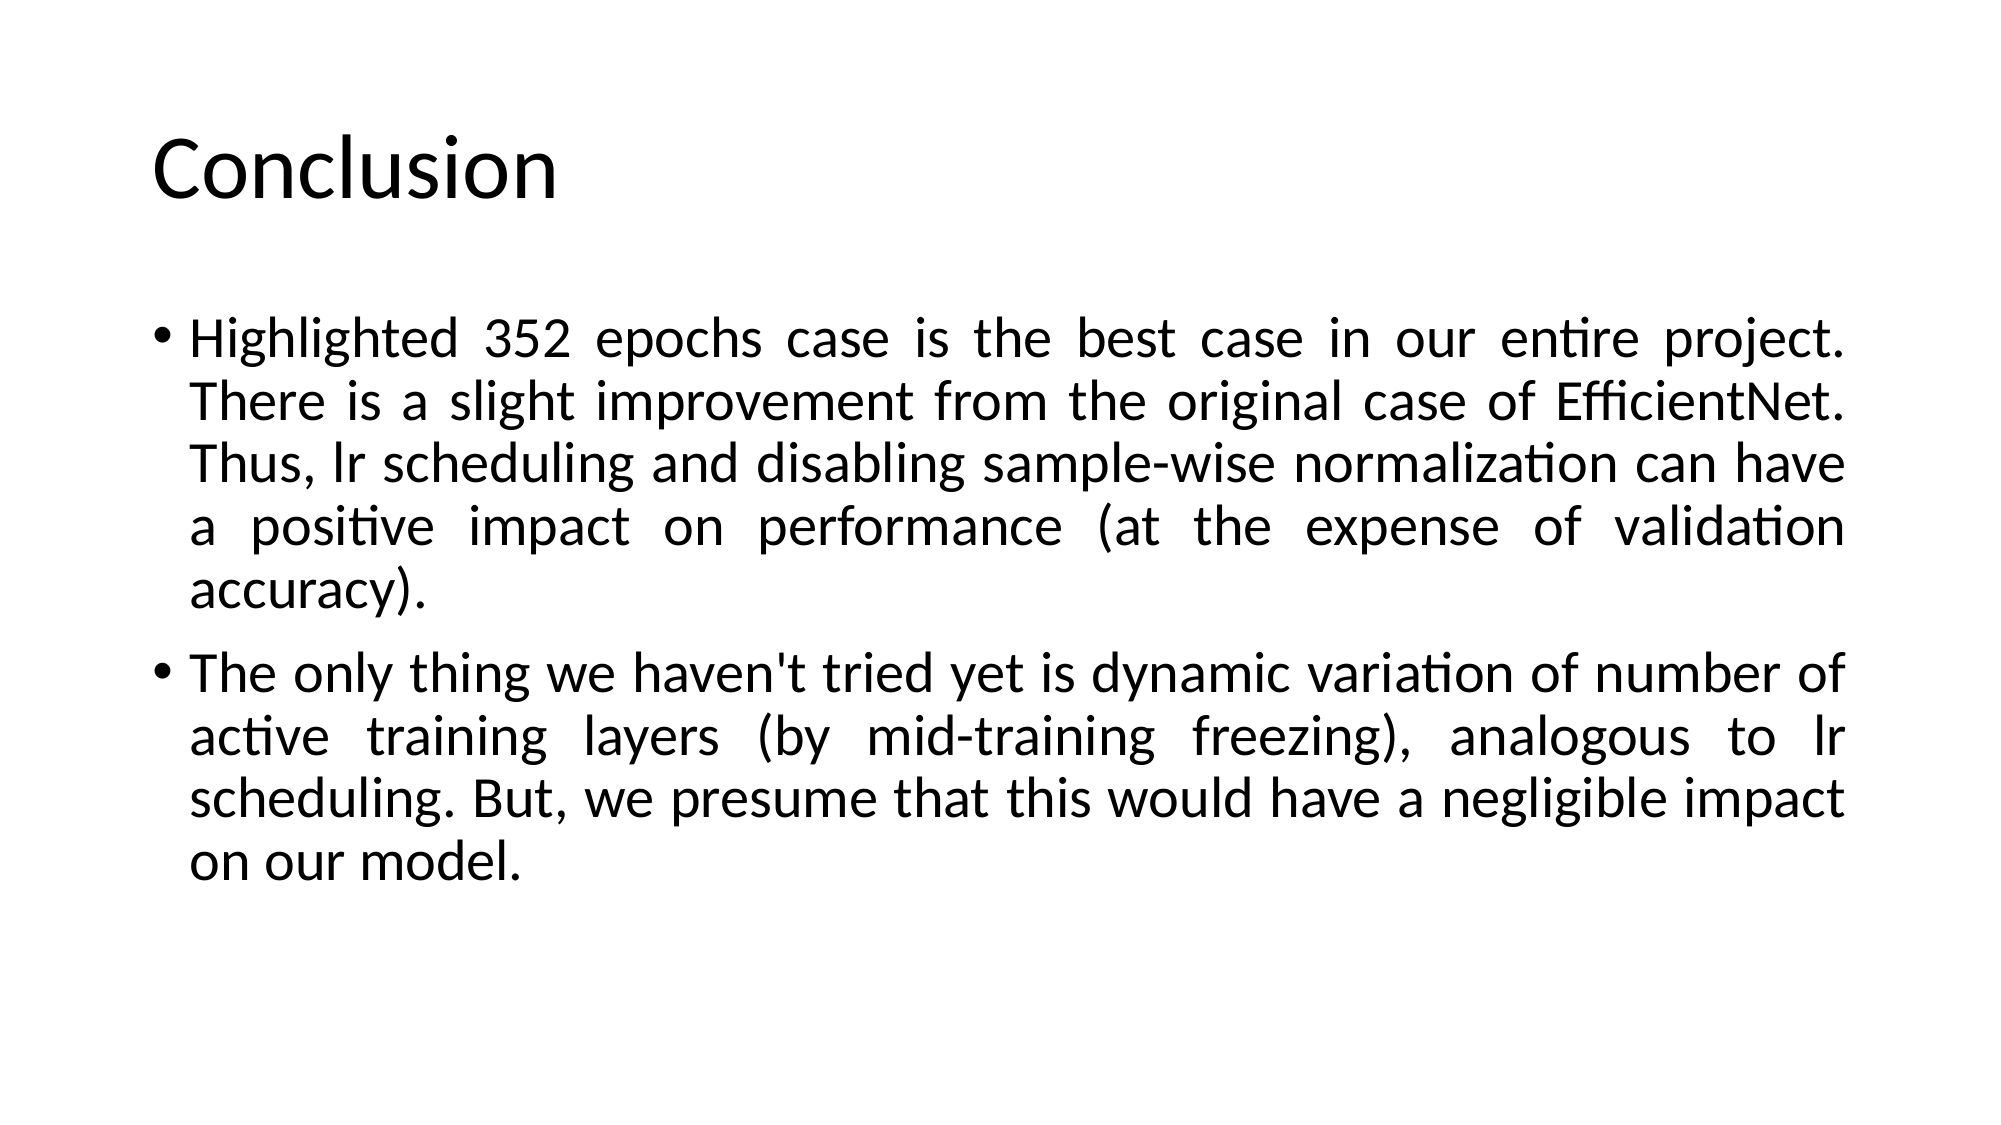

# Conclusion
Highlighted 352 epochs case is the best case in our entire project. There is a slight improvement from the original case of EfficientNet. Thus, lr scheduling and disabling sample-wise normalization can have a positive impact on performance (at the expense of validation accuracy).
The only thing we haven't tried yet is dynamic variation of number of active training layers (by mid-training freezing), analogous to lr scheduling. But, we presume that this would have a negligible impact on our model.